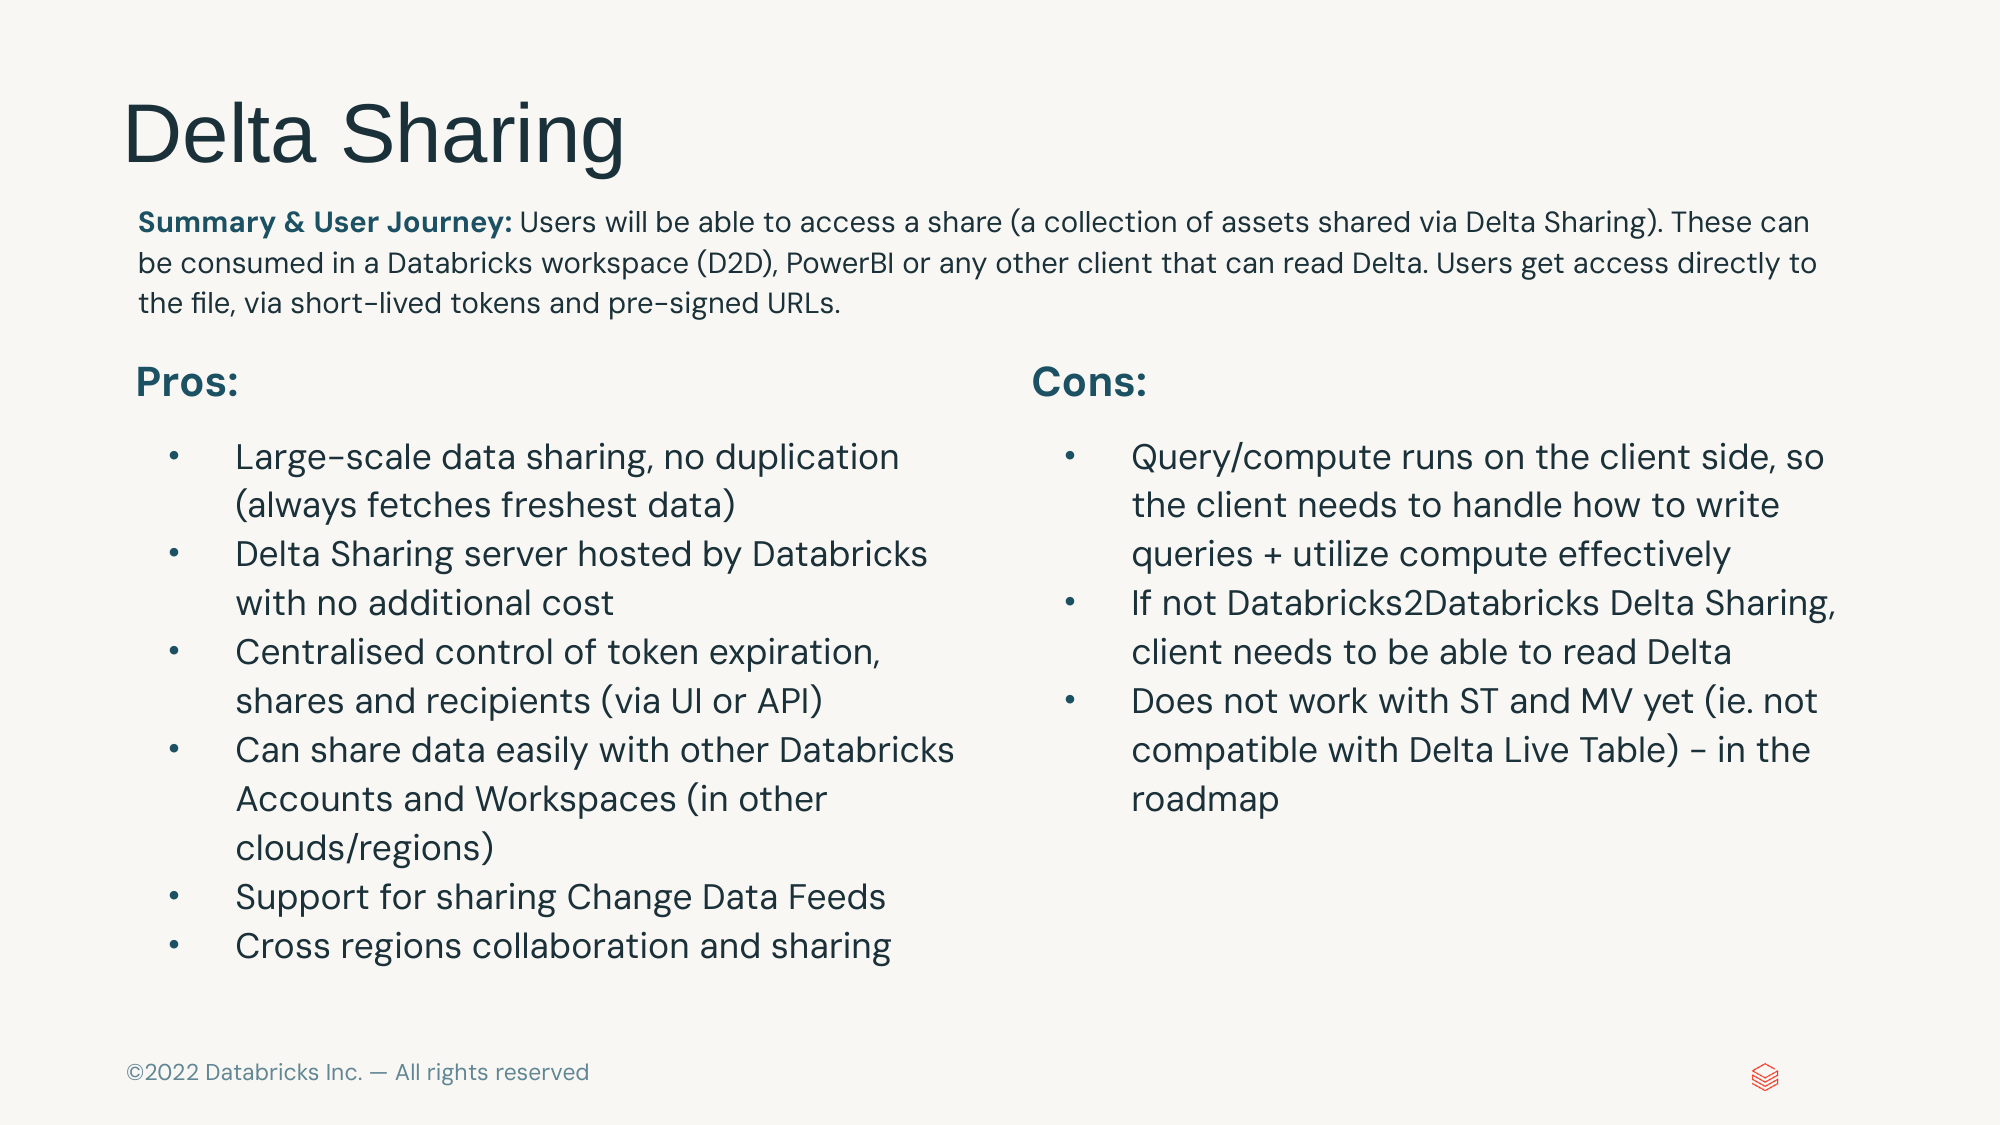

# Delta Sharing
Summary & User Journey: Users will be able to access a share (a collection of assets shared via Delta Sharing). These can be consumed in a Databricks workspace (D2D), PowerBI or any other client that can read Delta. Users get access directly to the file, via short-lived tokens and pre-signed URLs.
Pros:
Large-scale data sharing, no duplication (always fetches freshest data)
Delta Sharing server hosted by Databricks with no additional cost
Centralised control of token expiration, shares and recipients (via UI or API)
Can share data easily with other Databricks Accounts and Workspaces (in other clouds/regions)
Support for sharing Change Data Feeds
Cross regions collaboration and sharing
Cons:
Query/compute runs on the client side, so the client needs to handle how to write queries + utilize compute effectively
If not Databricks2Databricks Delta Sharing, client needs to be able to read Delta
Does not work with ST and MV yet (ie. not compatible with Delta Live Table) - in the roadmap